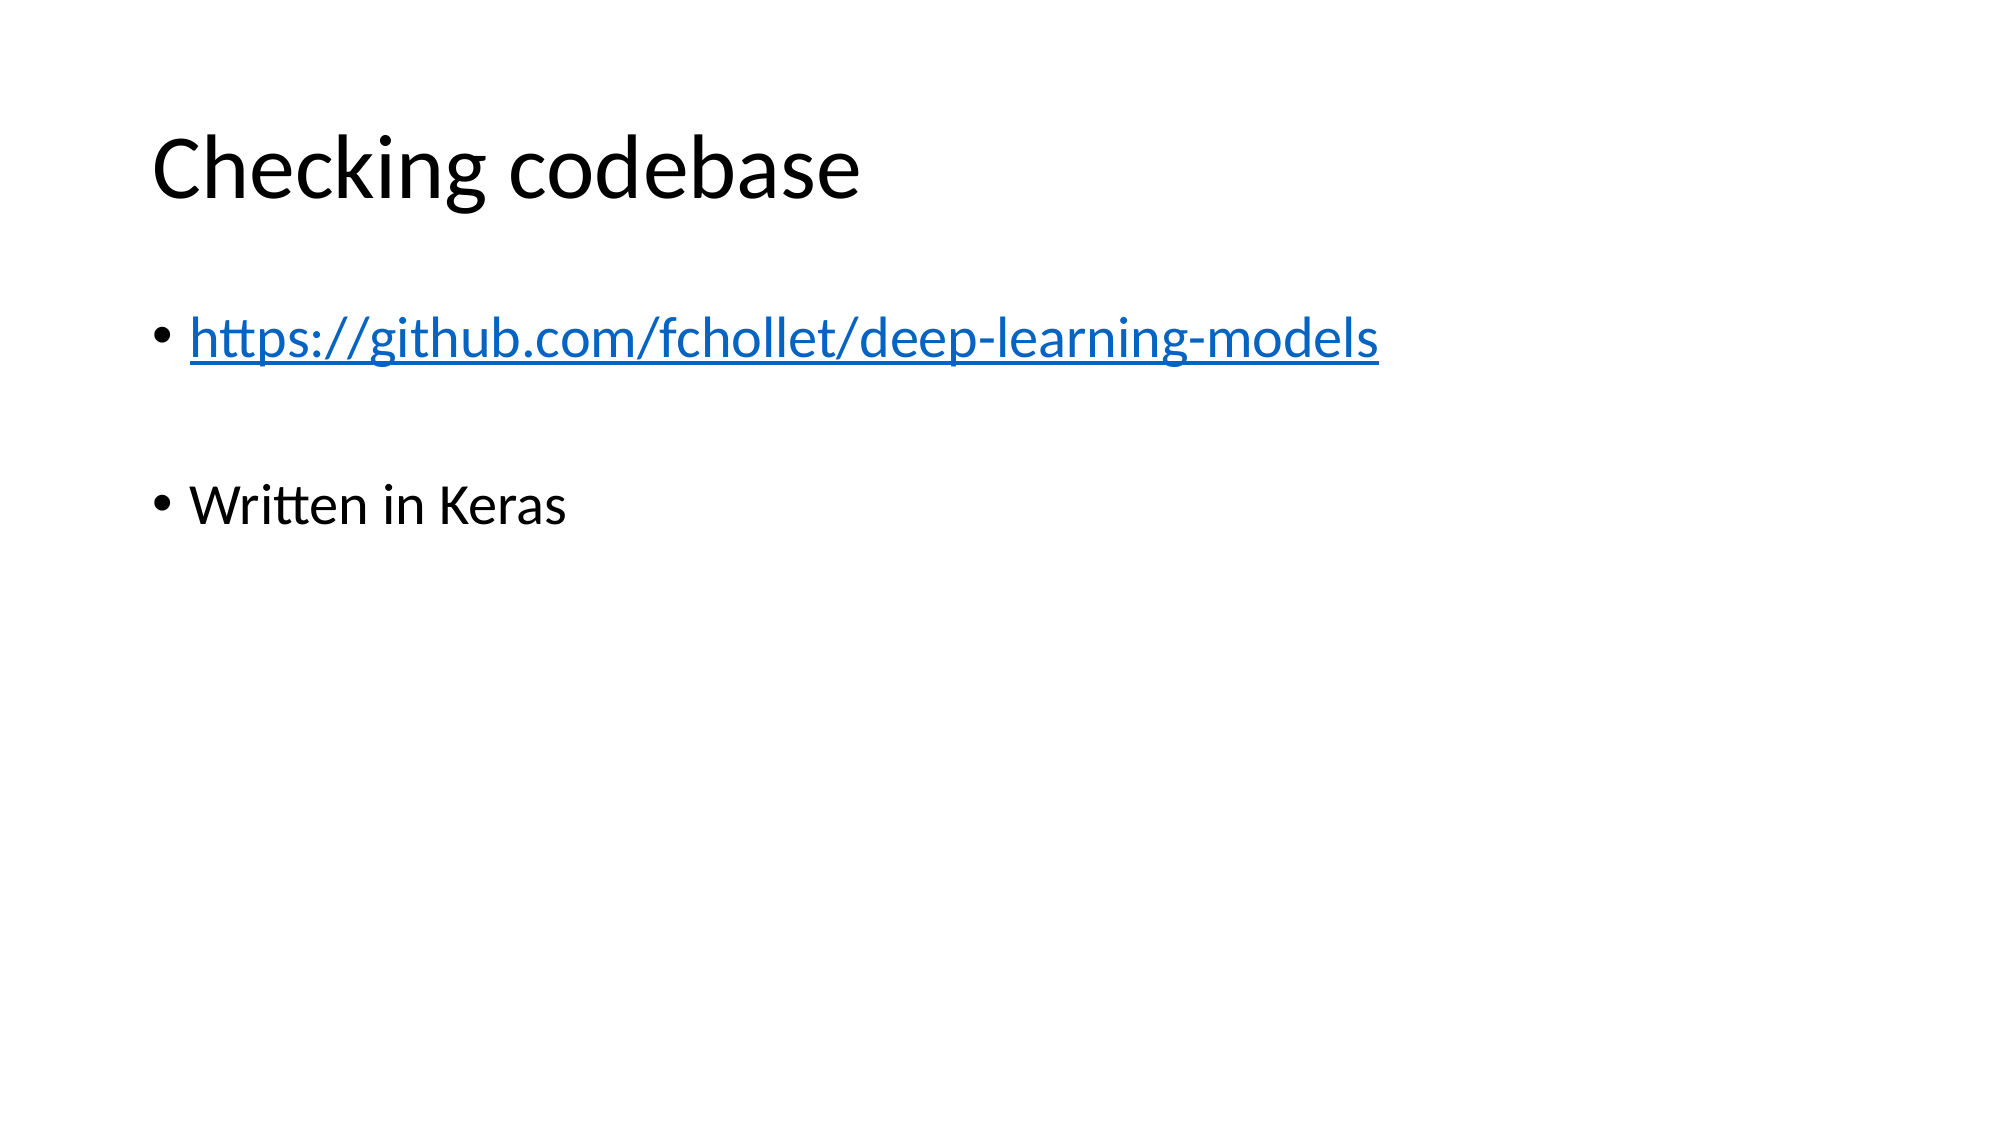

# Checking codebase
https://github.com/fchollet/deep-learning-models

Written in Keras